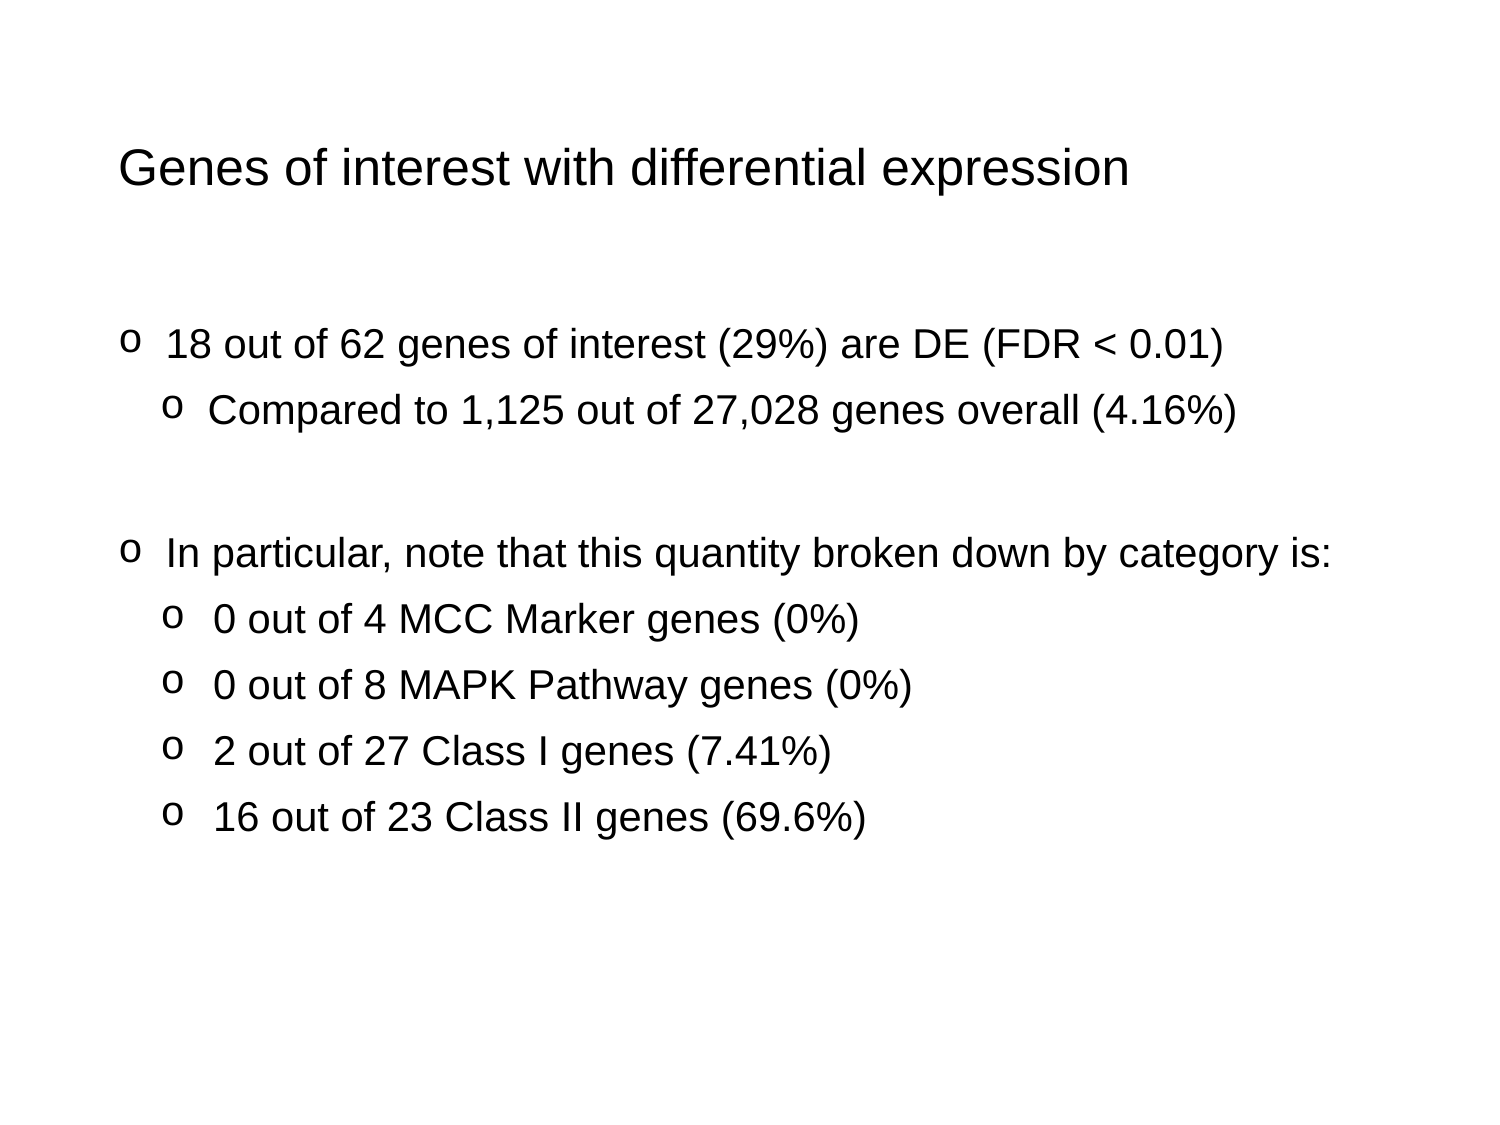

# Genes of interest with differential expression
18 out of 62 genes of interest (29%) are DE (FDR < 0.01)
Compared to 1,125 out of 27,028 genes overall (4.16%)

In particular, note that this quantity broken down by category is:
0 out of 4 MCC Marker genes (0%)
0 out of 8 MAPK Pathway genes (0%)
2 out of 27 Class I genes (7.41%)
16 out of 23 Class II genes (69.6%)